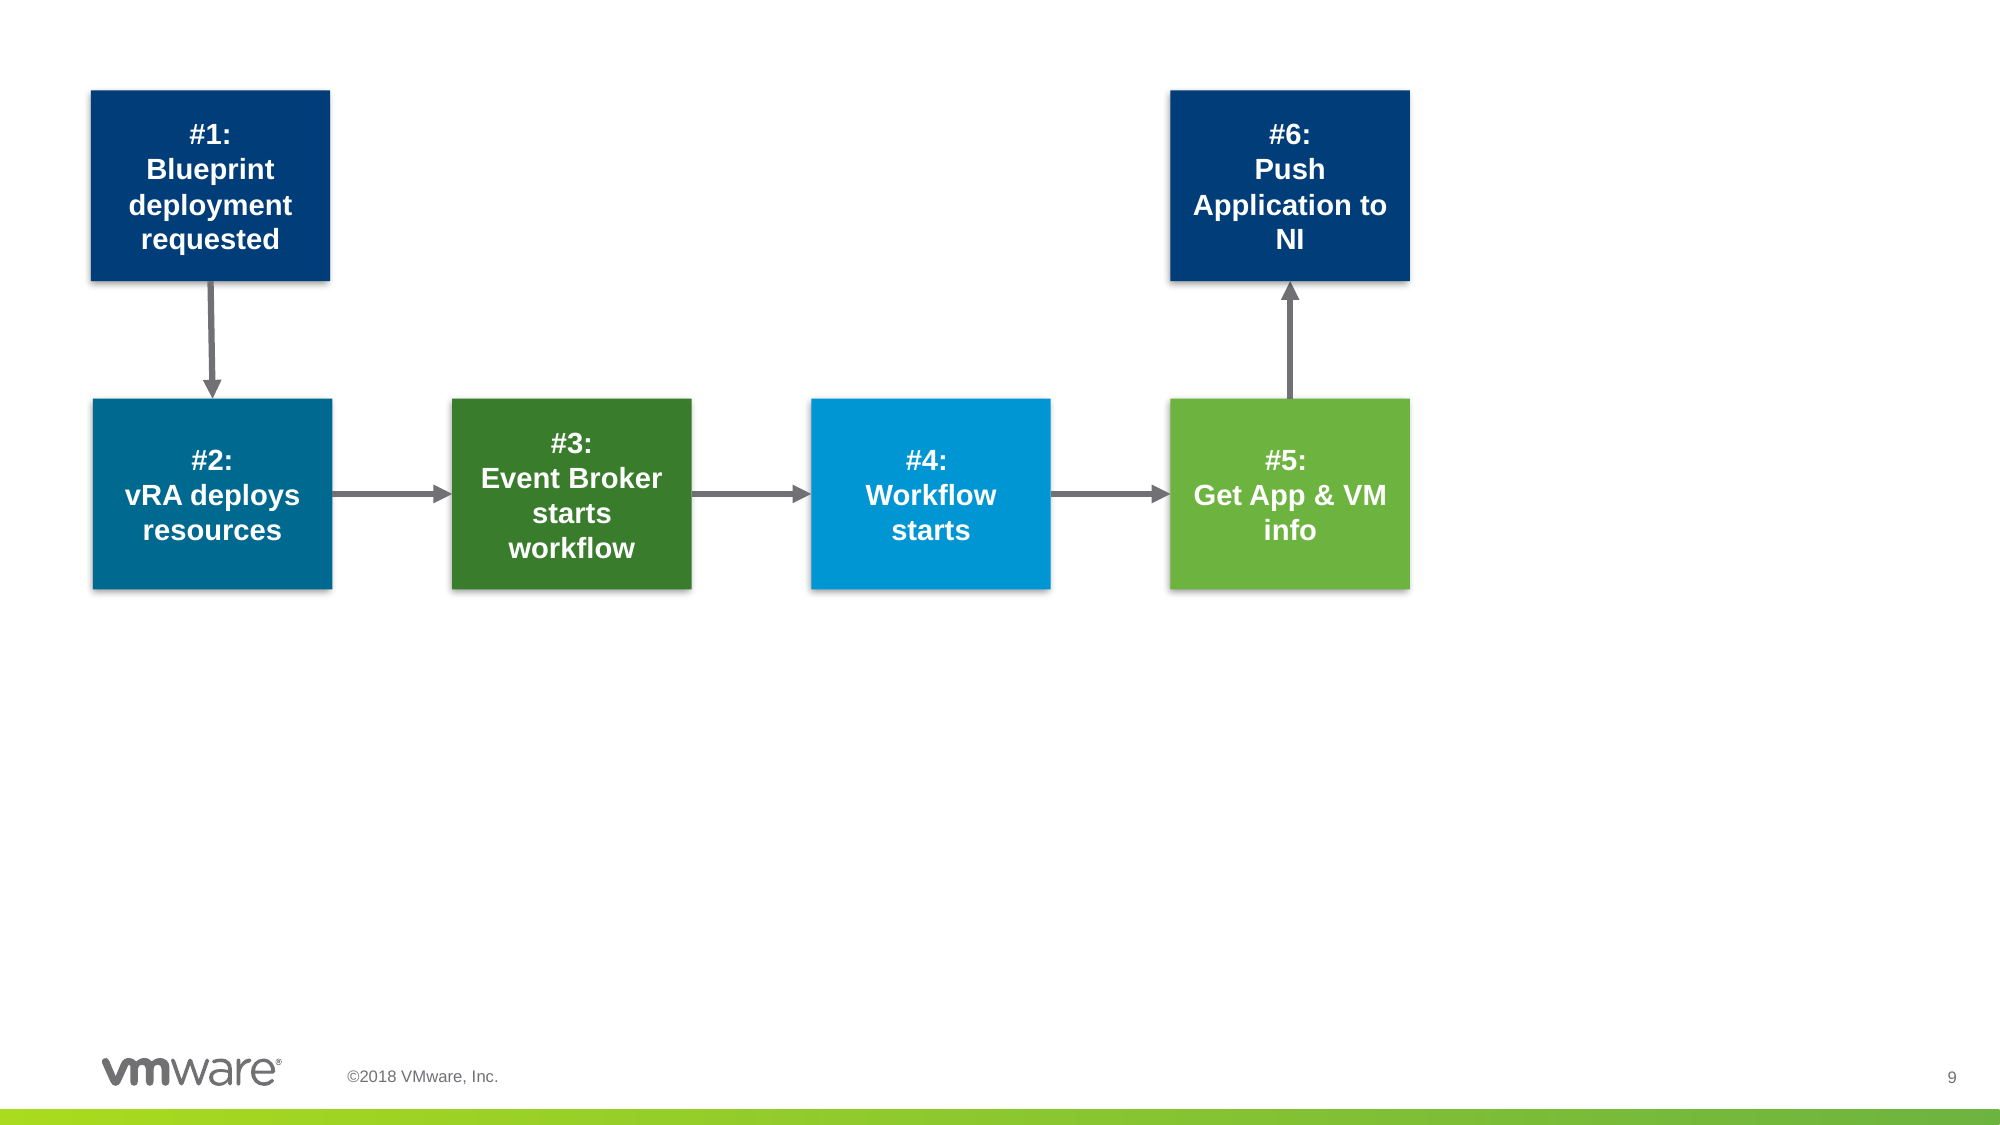

#1:
Blueprint deployment requested
#6:
Push Application to NI
#2:
vRA deploys resources
#4:
Workflow starts
#5:
Get App & VM info
#3:
Event Broker starts workflow